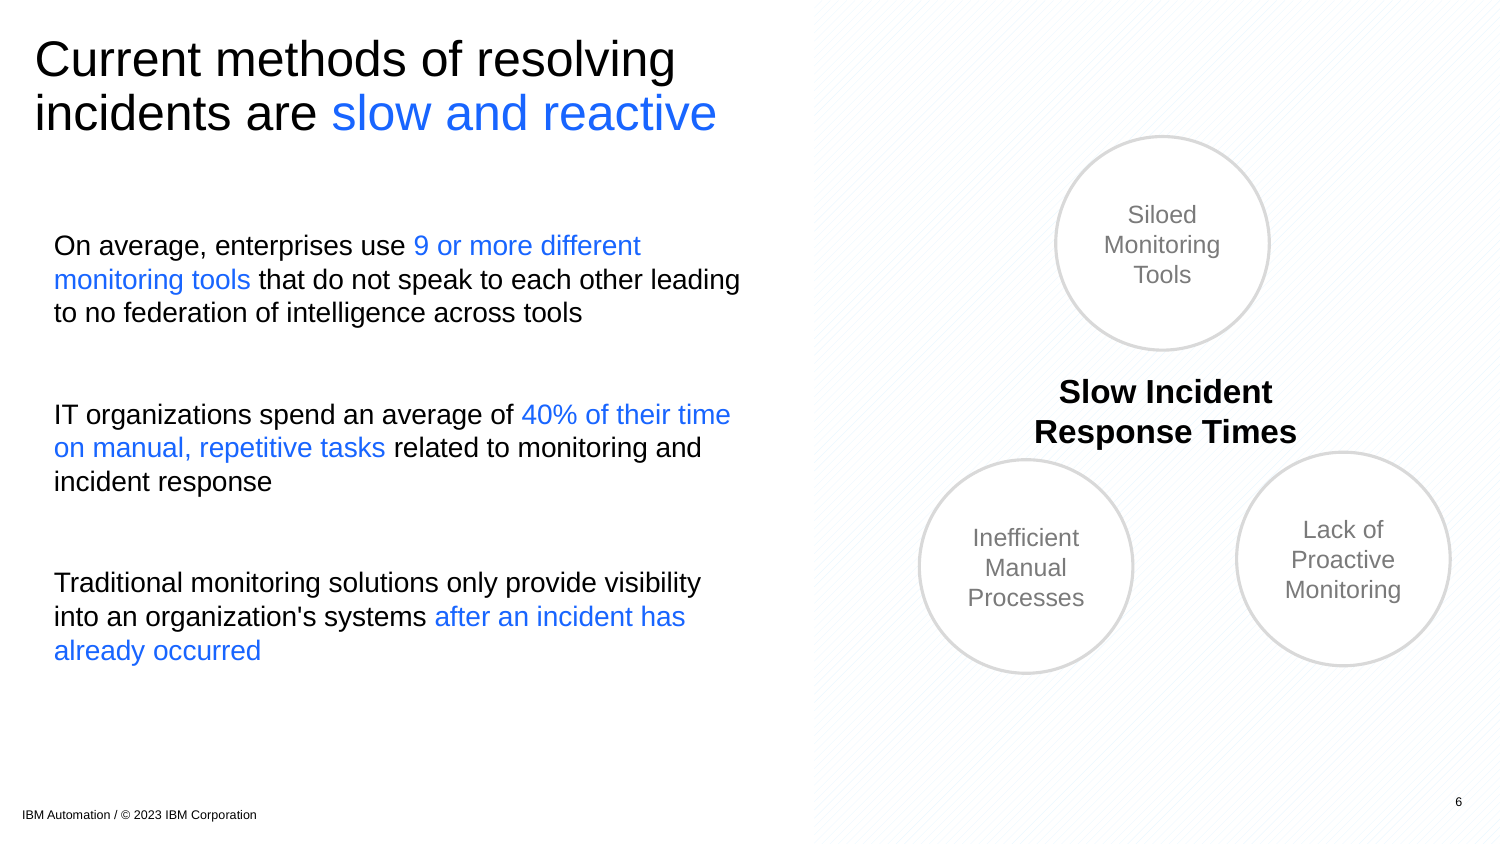

# Current methods of resolving incidents are slow and reactive
Siloed Monitoring Tools
On average, enterprises use 9 or more different monitoring tools that do not speak to each other leading to no federation of intelligence across tools

IT organizations spend an average of 40% of their time on manual, repetitive tasks related to monitoring and incident response

Traditional monitoring solutions only provide visibility into an organization's systems after an incident has already occurred
Slow Incident Response Times
Lack of Proactive Monitoring
Inefficient Manual Processes
6
IBM Automation / © 2023 IBM Corporation